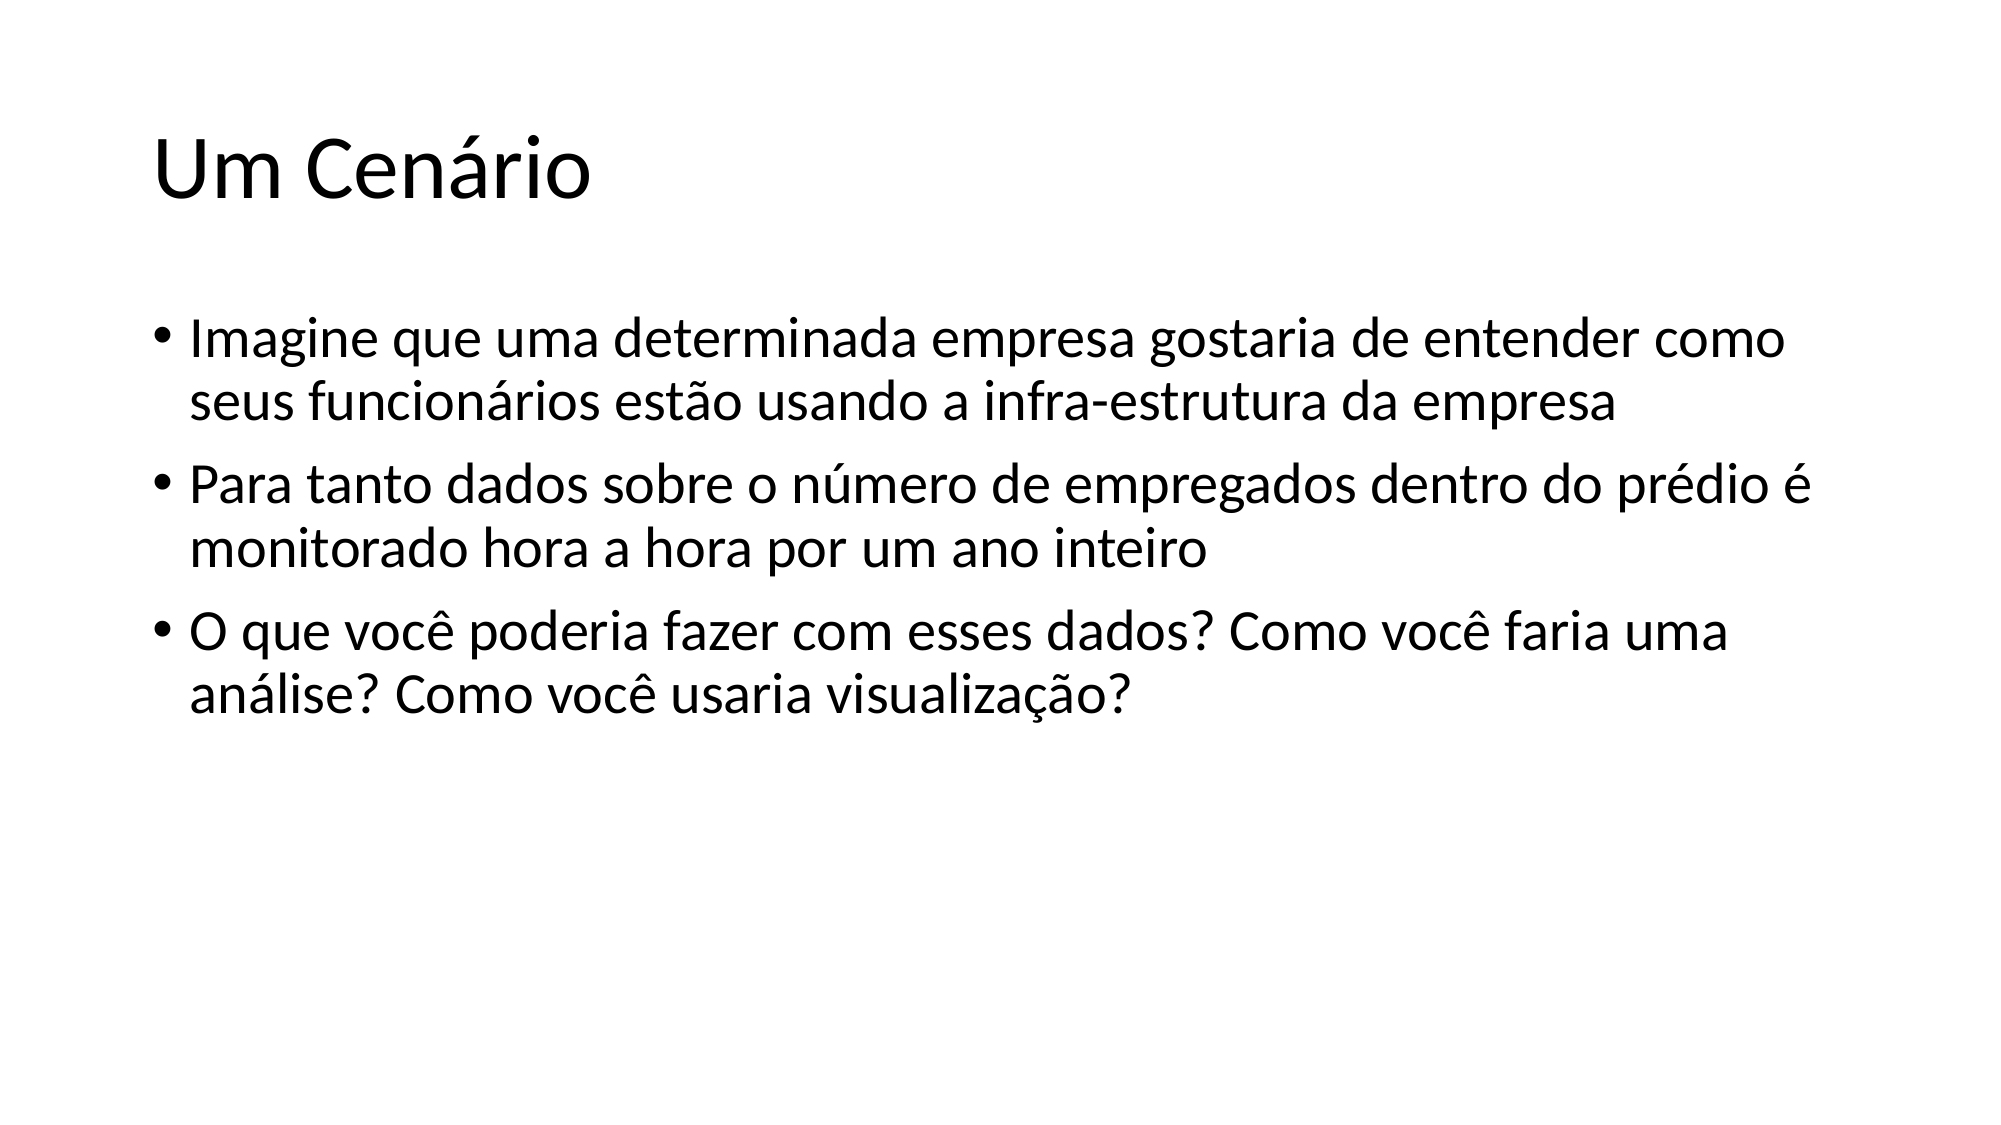

# Um Cenário
Imagine que uma determinada empresa gostaria de entender como seus funcionários estão usando a infra-estrutura da empresa
Para tanto dados sobre o número de empregados dentro do prédio é monitorado hora a hora por um ano inteiro
O que você poderia fazer com esses dados? Como você faria uma análise? Como você usaria visualização?